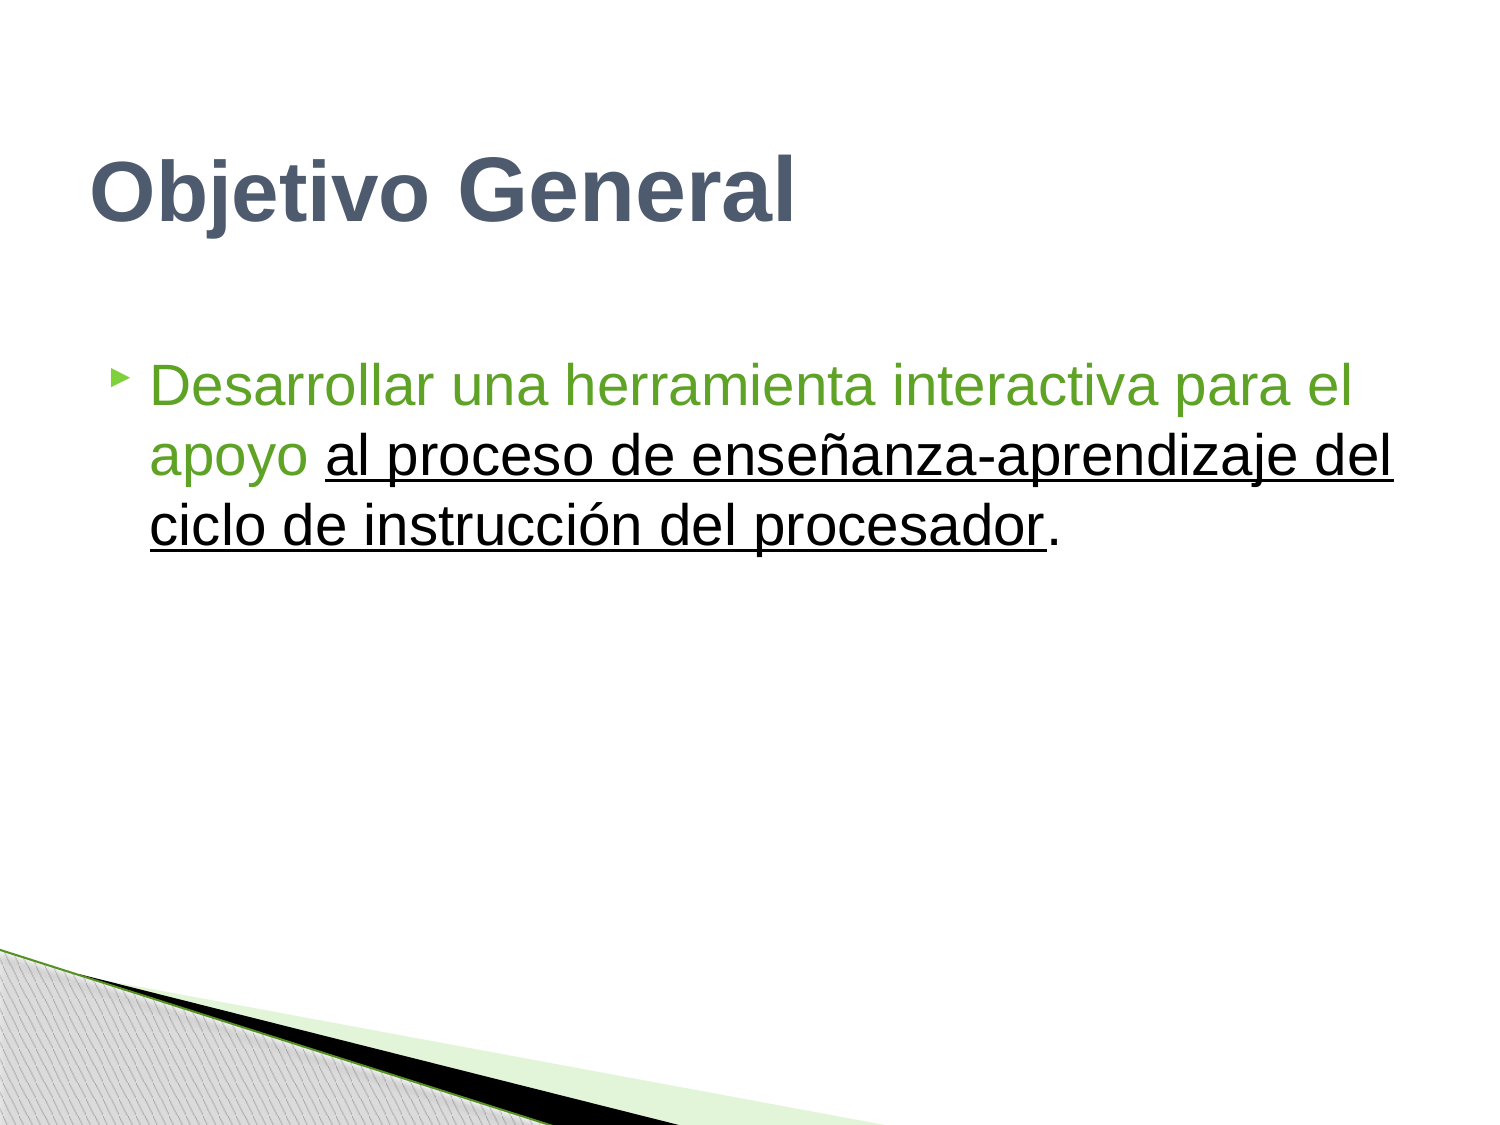

# Objetivo General
Desarrollar una herramienta interactiva para el apoyo al proceso de enseñanza-aprendizaje del ciclo de instrucción del procesador.